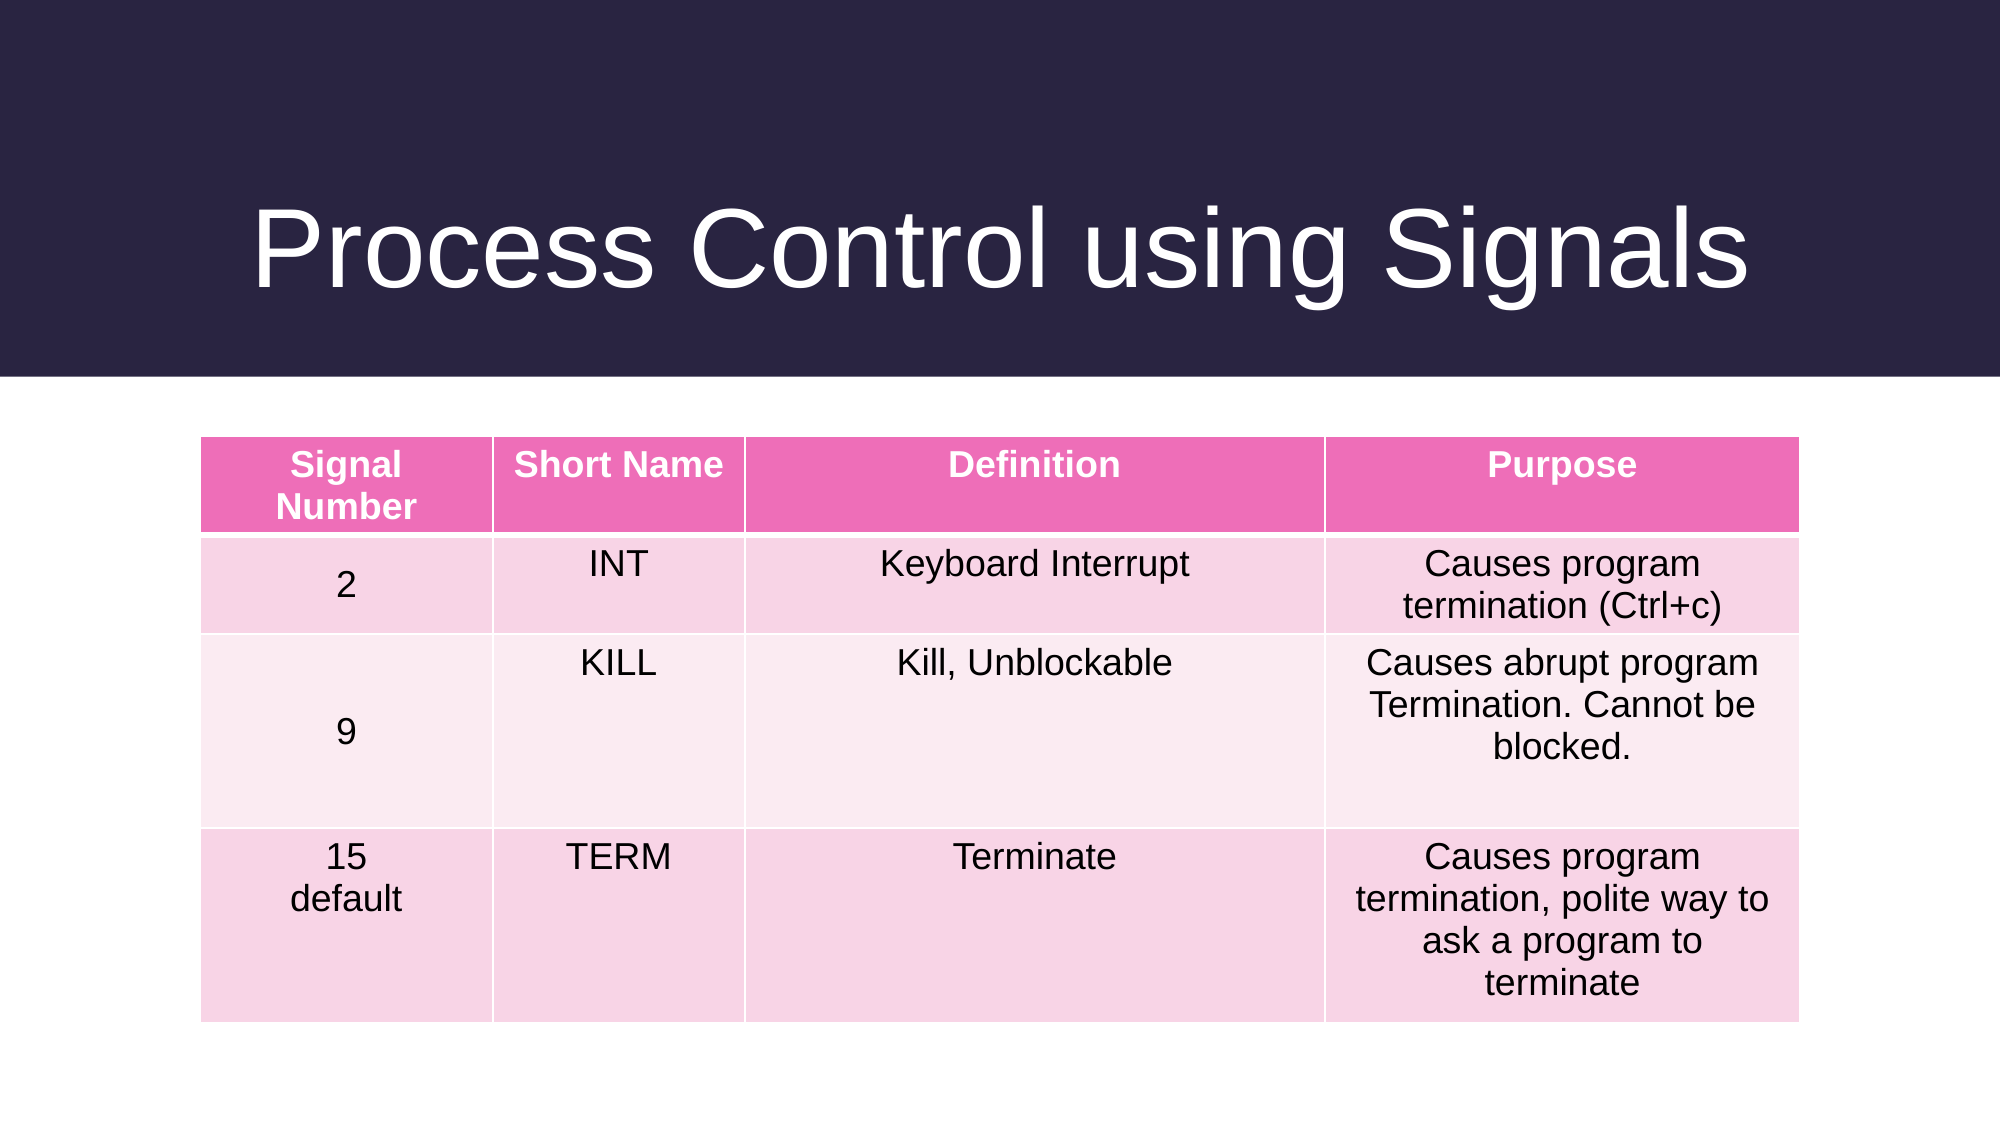

# Process Control using Signals
| Signal Number | Short Name | Definition | Purpose |
| --- | --- | --- | --- |
| 2 | INT | Keyboard Interrupt | Causes program termination (Ctrl+c) |
| 9 | KILL | Kill, Unblockable | Causes abrupt program Termination. Cannot be blocked. |
| 15 default | TERM | Terminate | Causes program termination, polite way to ask a program to terminate |